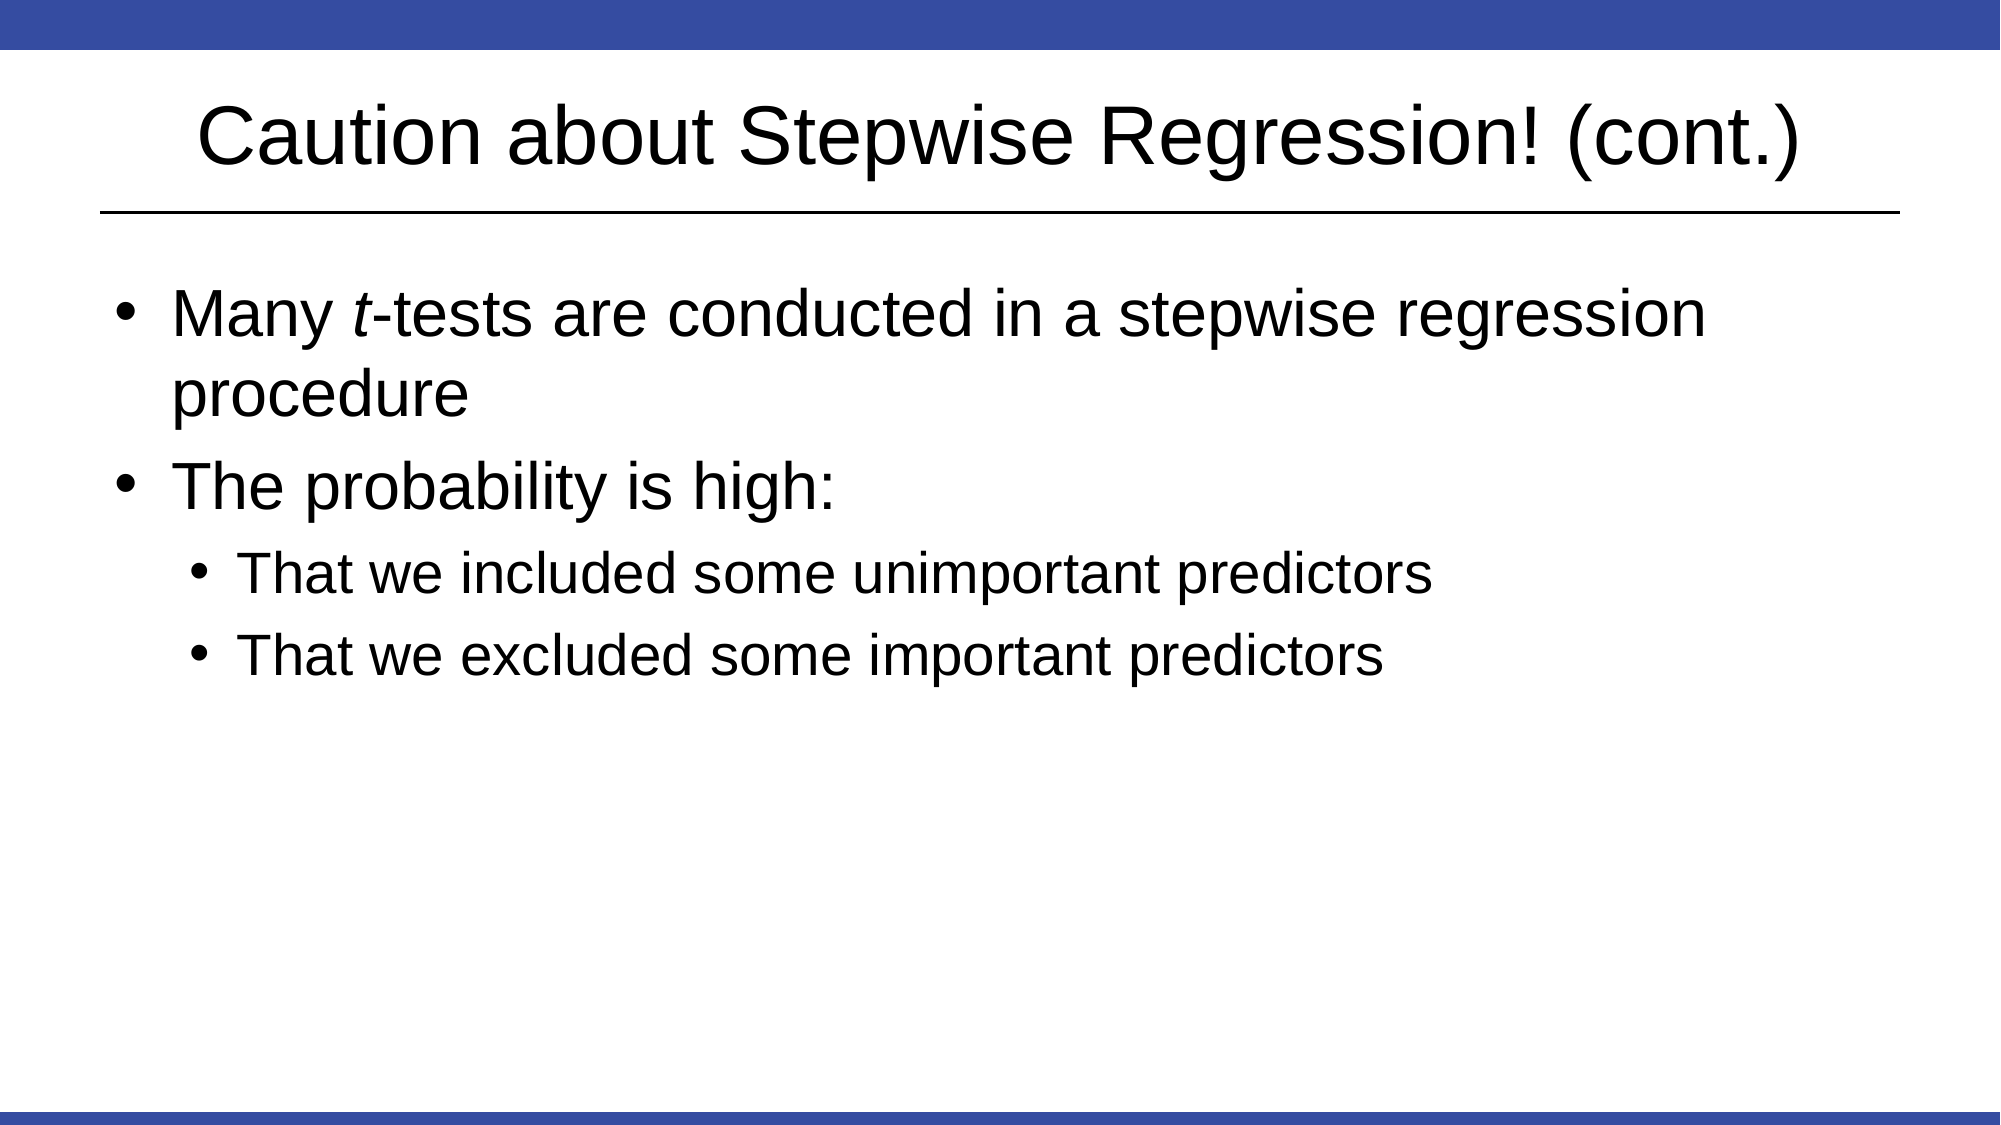

# Caution about Stepwise Regression! (cont.)
Many t-tests are conducted in a stepwise regression procedure
The probability is high:
That we included some unimportant predictors
That we excluded some important predictors